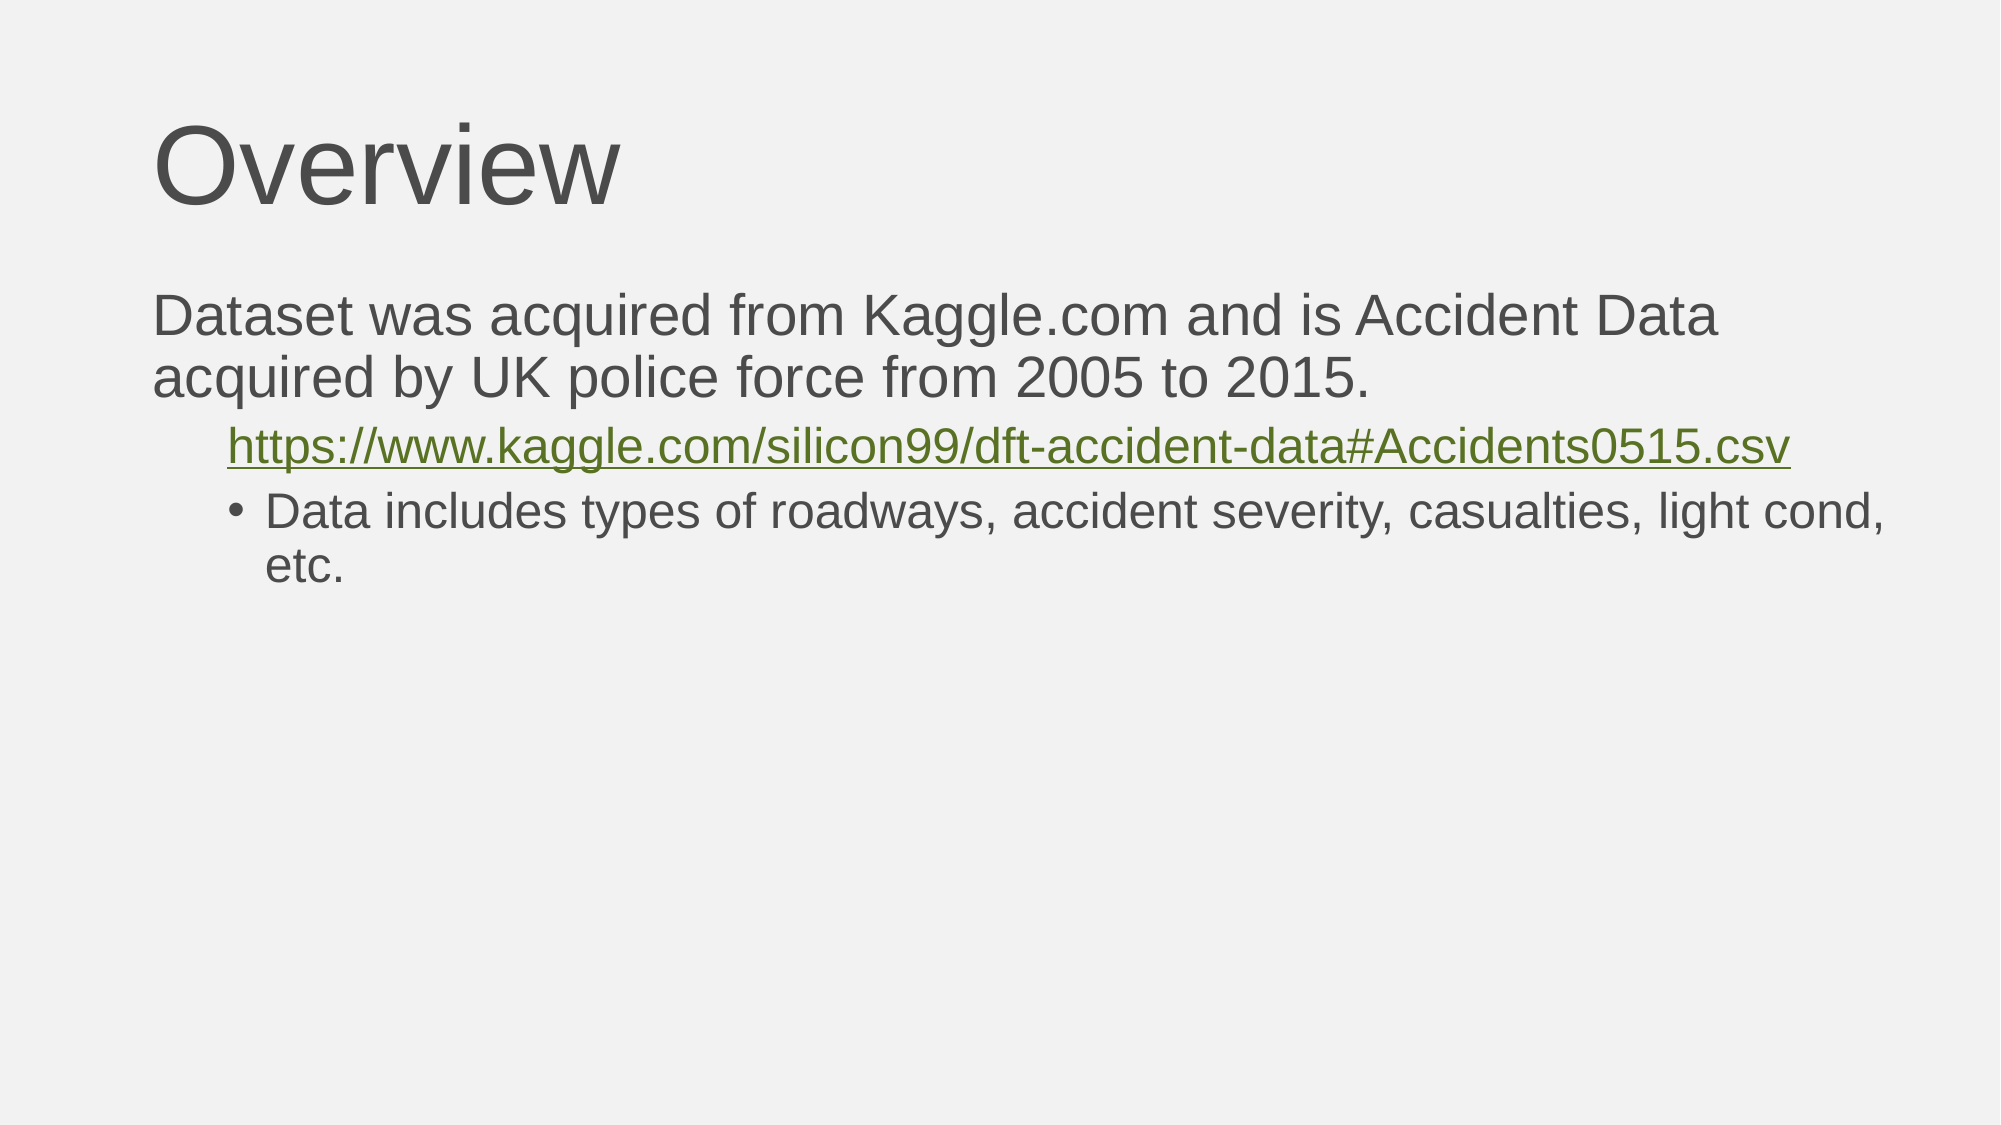

# Overview
Dataset was acquired from Kaggle.com and is Accident Data acquired by UK police force from 2005 to 2015.
https://www.kaggle.com/silicon99/dft-accident-data#Accidents0515.csv
Data includes types of roadways, accident severity, casualties, light cond, etc.